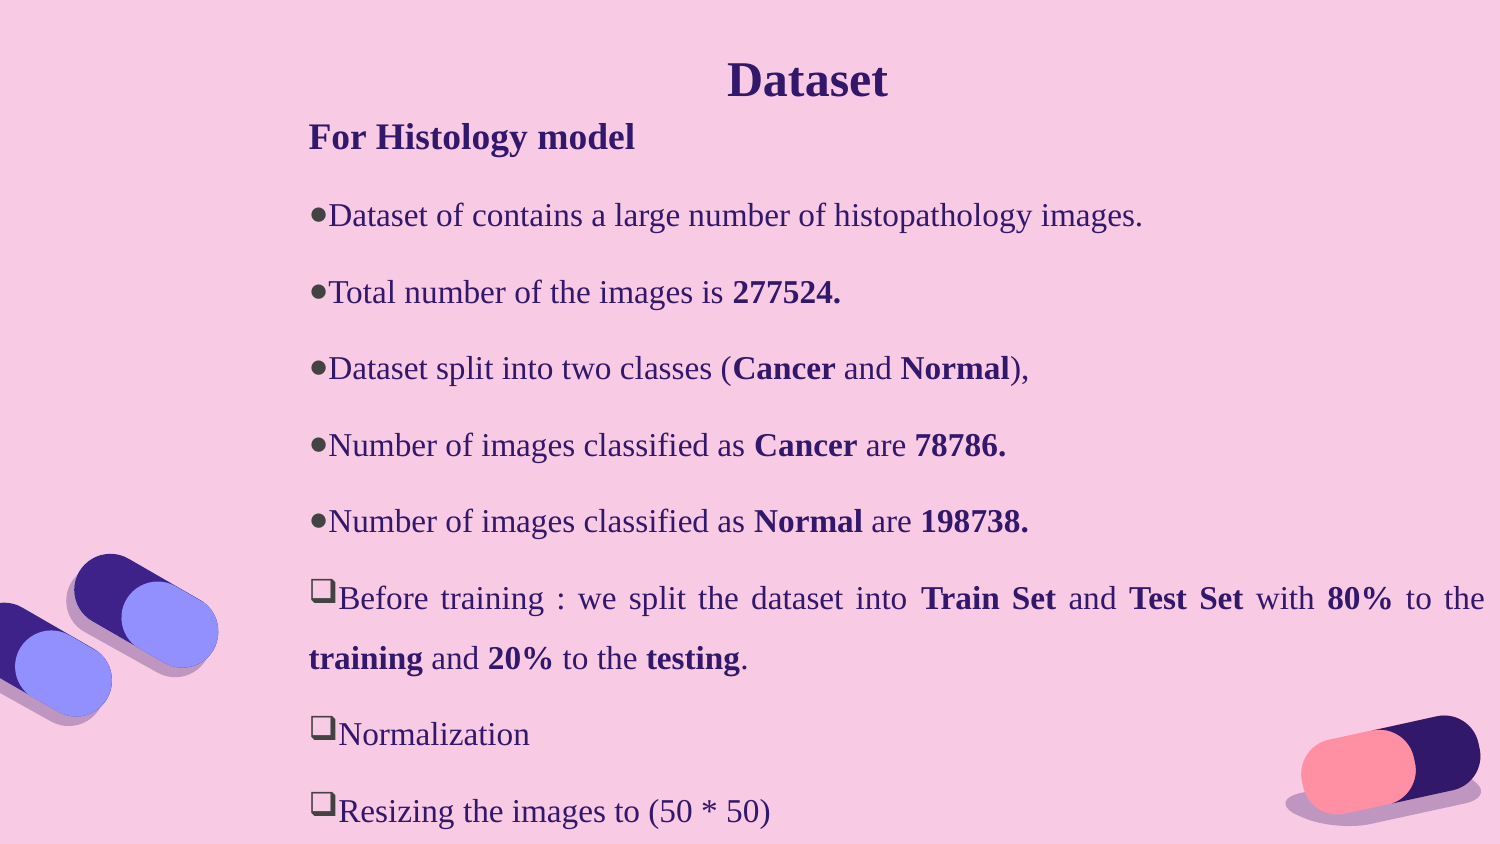

# Dataset
For Histology model
Dataset of contains a large number of histopathology images.
Total number of the images is 277524.
Dataset split into two classes (Cancer and Normal),
Number of images classified as Cancer are 78786.
Number of images classified as Normal are 198738.
Before training : we split the dataset into Train Set and Test Set with 80% to the training and 20% to the testing.
Normalization
Resizing the images to (50 * 50)